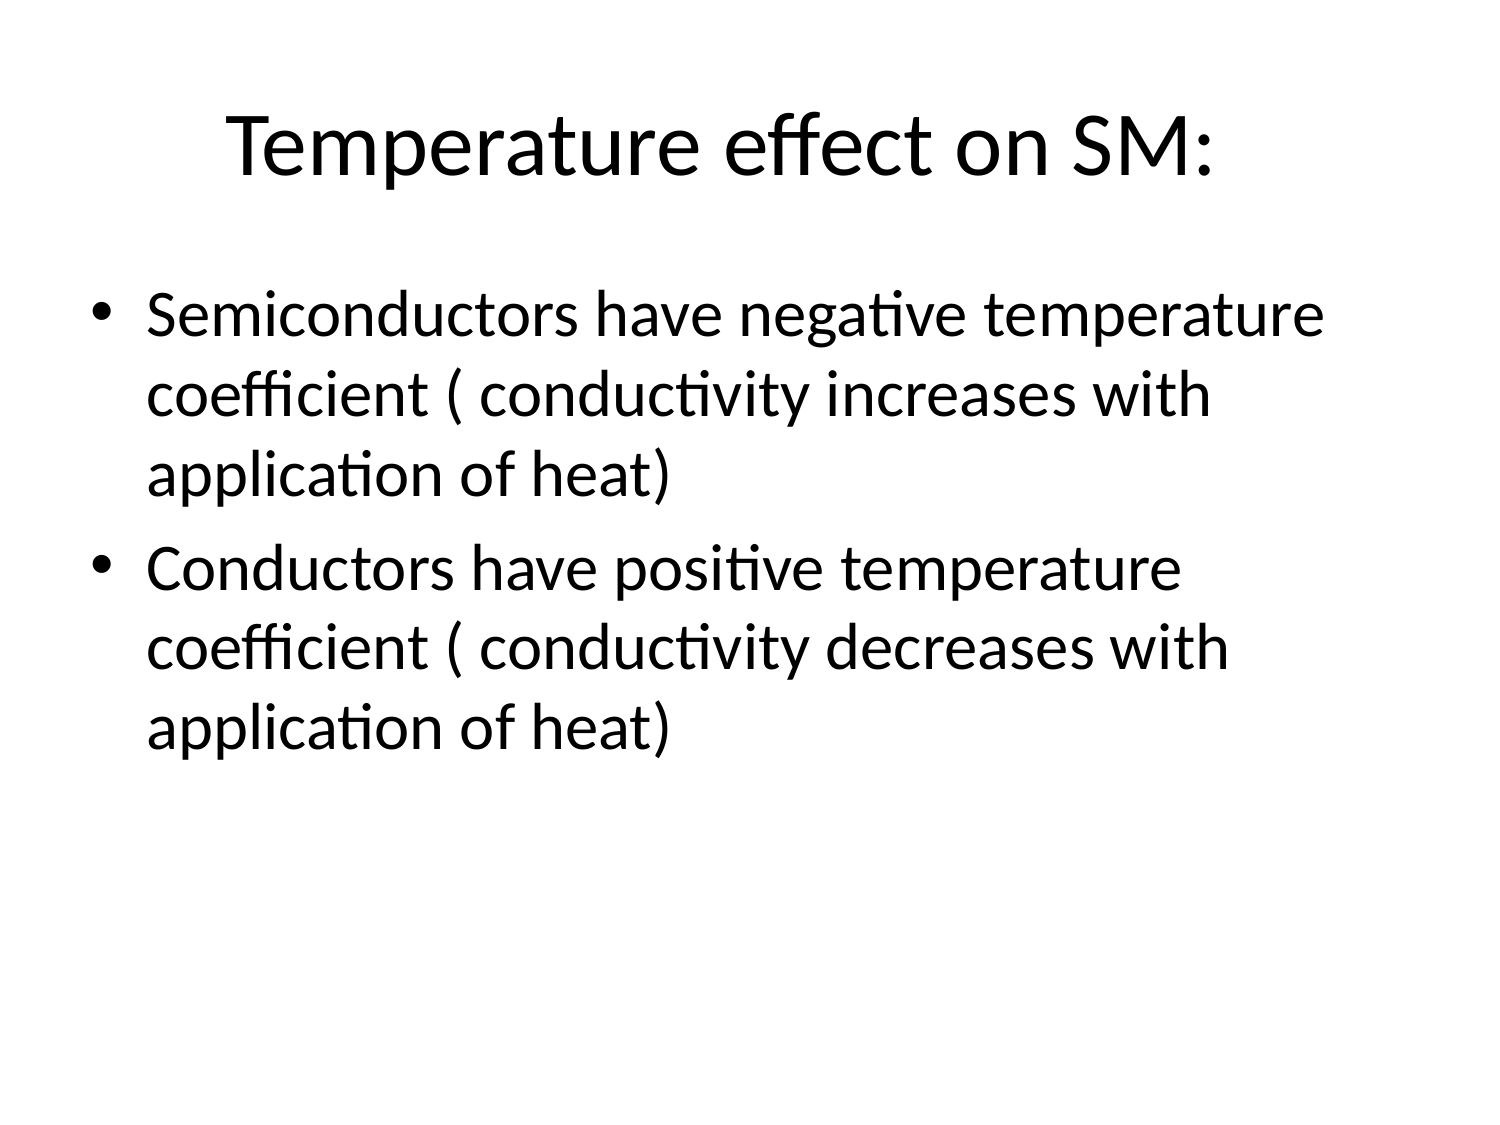

# Temperature effect on SM:
Semiconductors have negative temperature coefficient ( conductivity increases with application of heat)
Conductors have positive temperature coefficient ( conductivity decreases with application of heat)